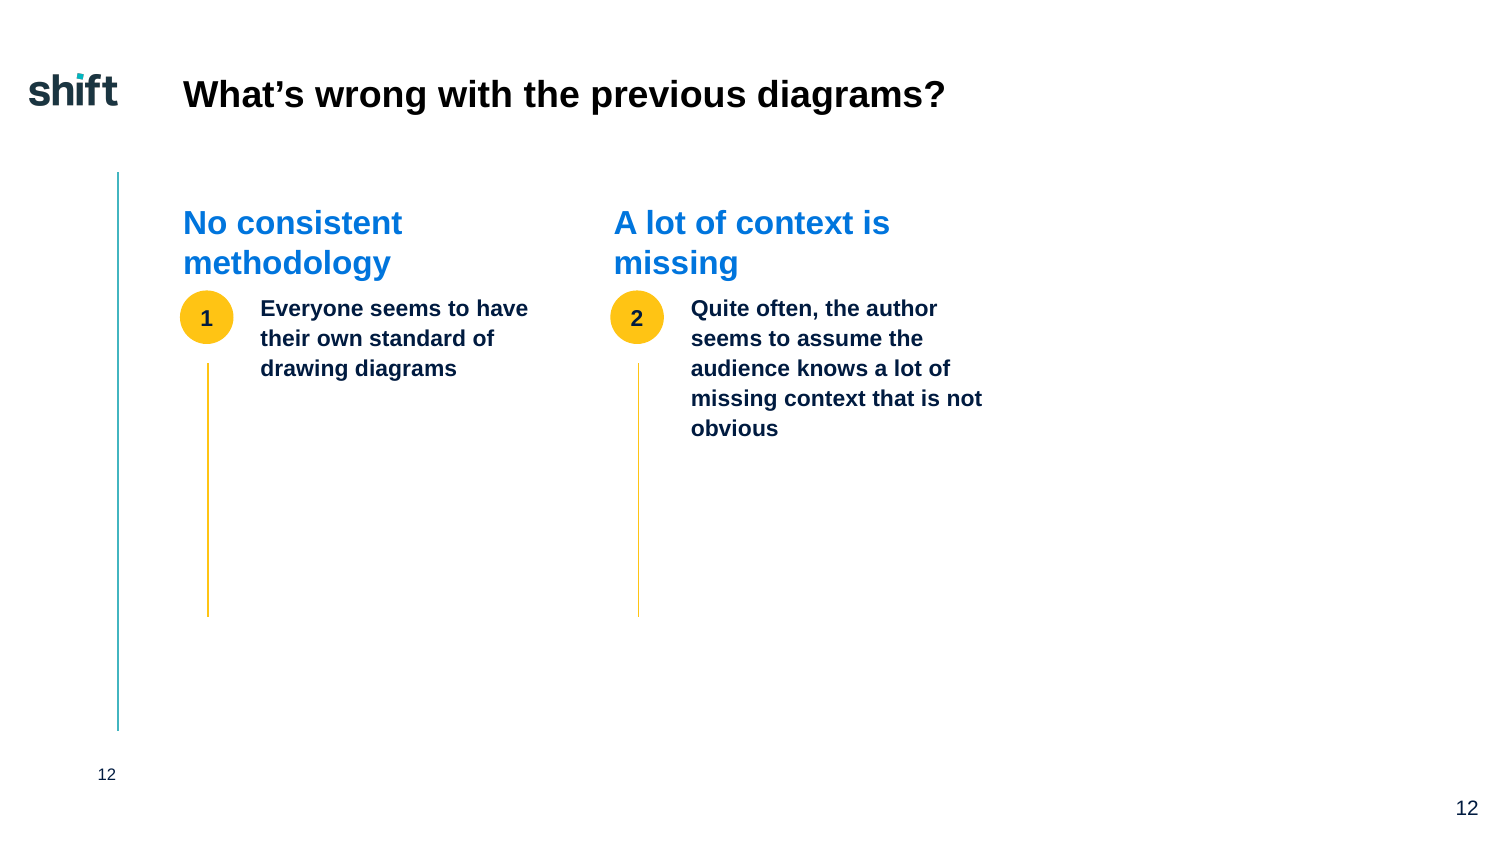

# What’s wrong with the previous diagrams?
No consistent methodology
A lot of context is missing

1

2

Everyone seems to have their own standard of drawing diagrams
Quite often, the author seems to assume the audience knows a lot of missing context that is not obvious